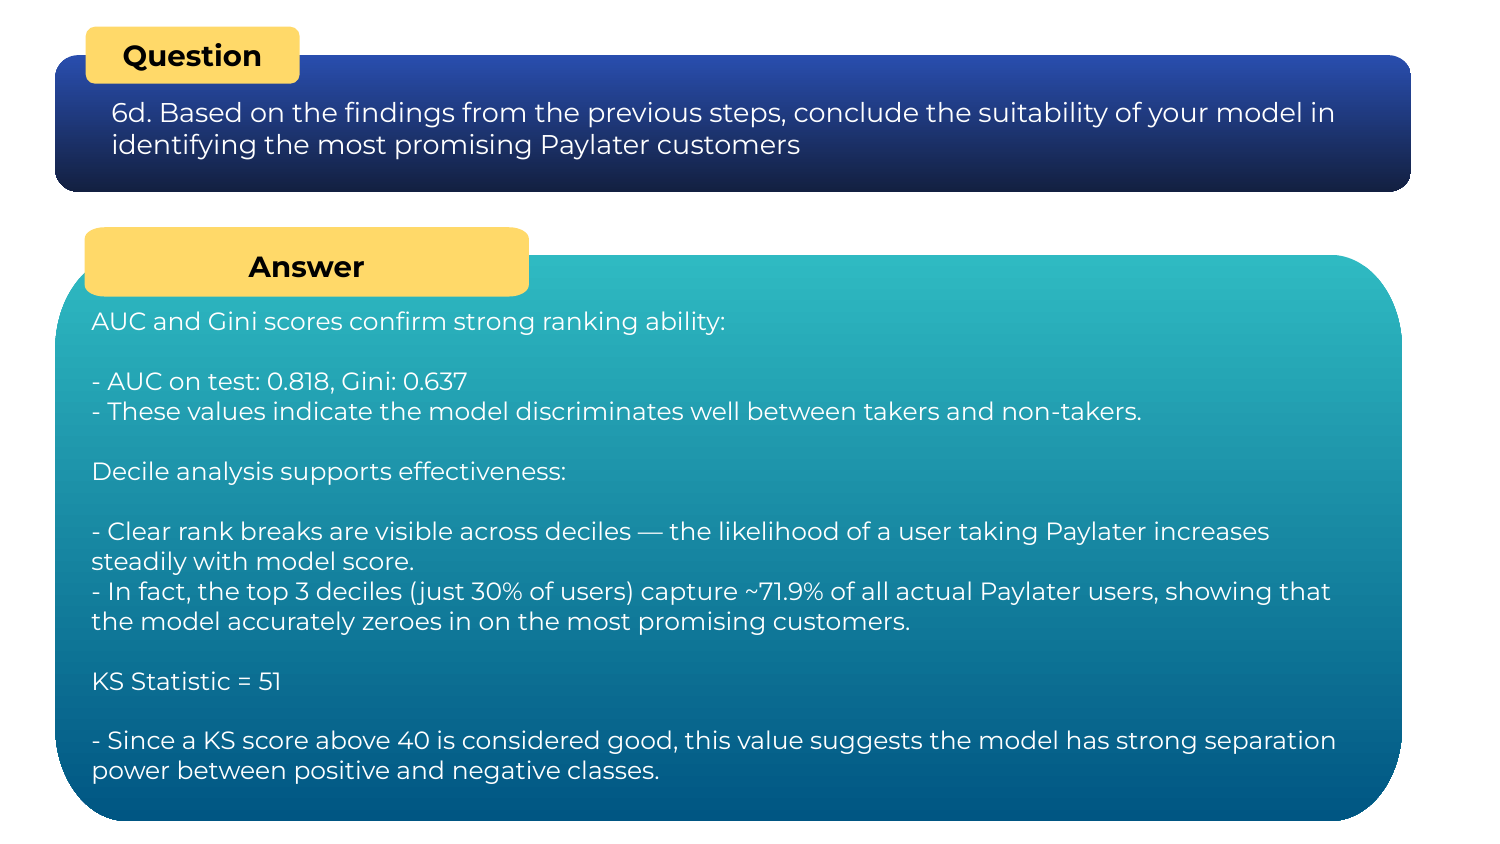

Question

6d. Based on the findings from the previous steps, conclude the suitability of your model in identifying the most promising Paylater customers

Answer

AUC and Gini scores confirm strong ranking ability:

- AUC on test: 0.818, Gini: 0.637
- These values indicate the model discriminates well between takers and non-takers.

Decile analysis supports effectiveness:

- Clear rank breaks are visible across deciles — the likelihood of a user taking Paylater increases steadily with model score.
- In fact, the top 3 deciles (just 30% of users) capture ~71.9% of all actual Paylater users, showing that the model accurately zeroes in on the most promising customers.

KS Statistic = 51

- Since a KS score above 40 is considered good, this value suggests the model has strong separation power between positive and negative classes.